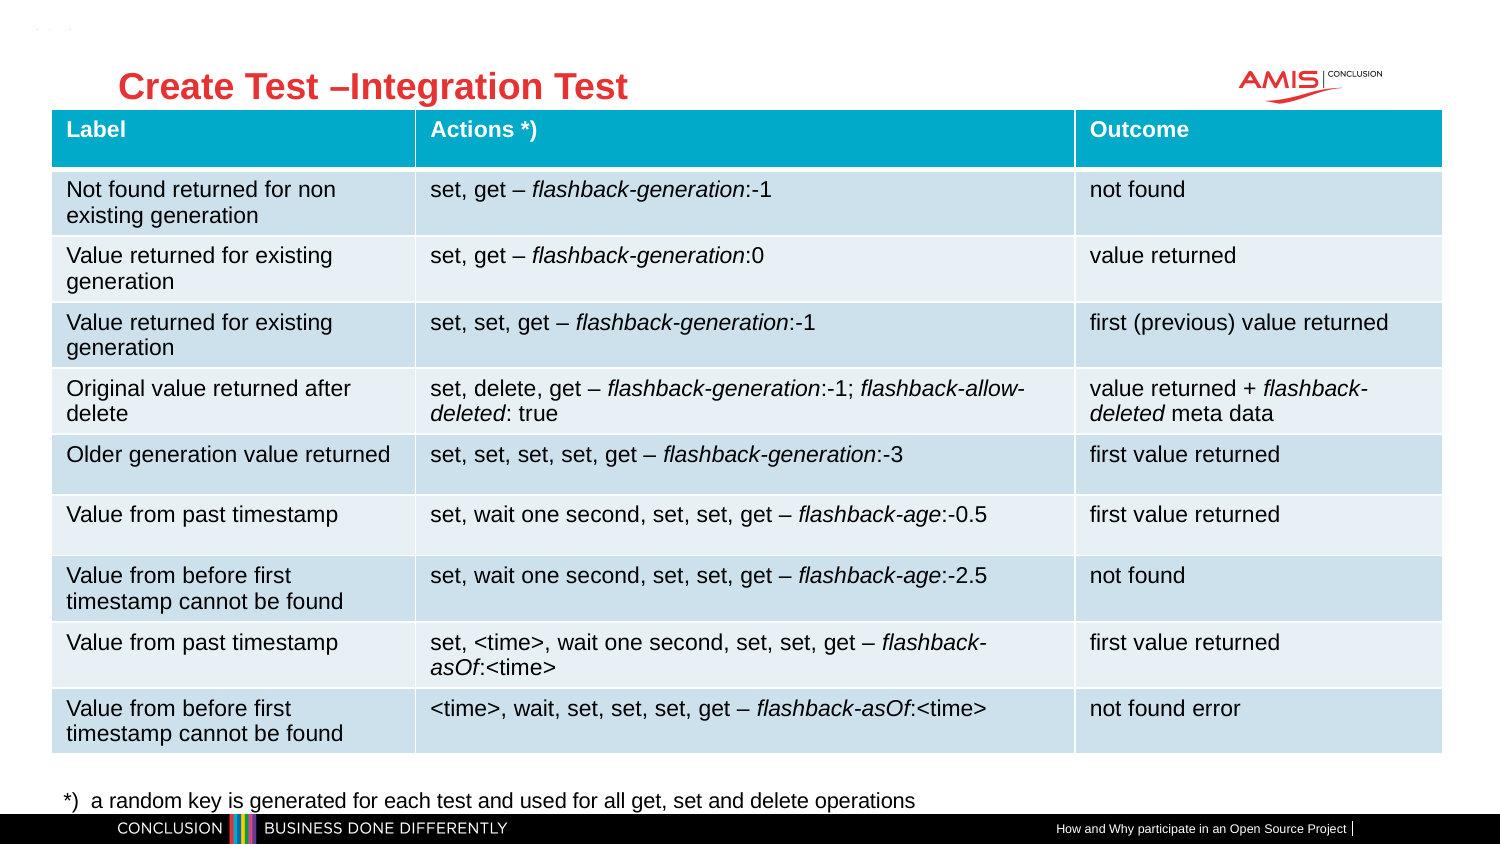

# Create Test –Integration Test
| Label | Actions \*) | Outcome |
| --- | --- | --- |
| Not found returned for non existing generation | set, get – flashback-generation:-1 | not found |
| Value returned for existing generation | set, get – flashback-generation:0 | value returned |
| Value returned for existing generation | set, set, get – flashback-generation:-1 | first (previous) value returned |
| Original value returned after delete | set, delete, get – flashback-generation:-1; flashback-allow-deleted: true | value returned + flashback-deleted meta data |
| Older generation value returned | set, set, set, set, get – flashback-generation:-3 | first value returned |
| Value from past timestamp | set, wait one second, set, set, get – flashback-age:-0.5 | first value returned |
| Value from before first timestamp cannot be found | set, wait one second, set, set, get – flashback-age:-2.5 | not found |
| Value from past timestamp | set, <time>, wait one second, set, set, get – flashback-asOf:<time> | first value returned |
| Value from before first timestamp cannot be found | <time>, wait, set, set, set, get – flashback-asOf:<time> | not found error |
*)  a random key is generated for each test and used for all get, set and delete operations
How and Why participate in an Open Source Project